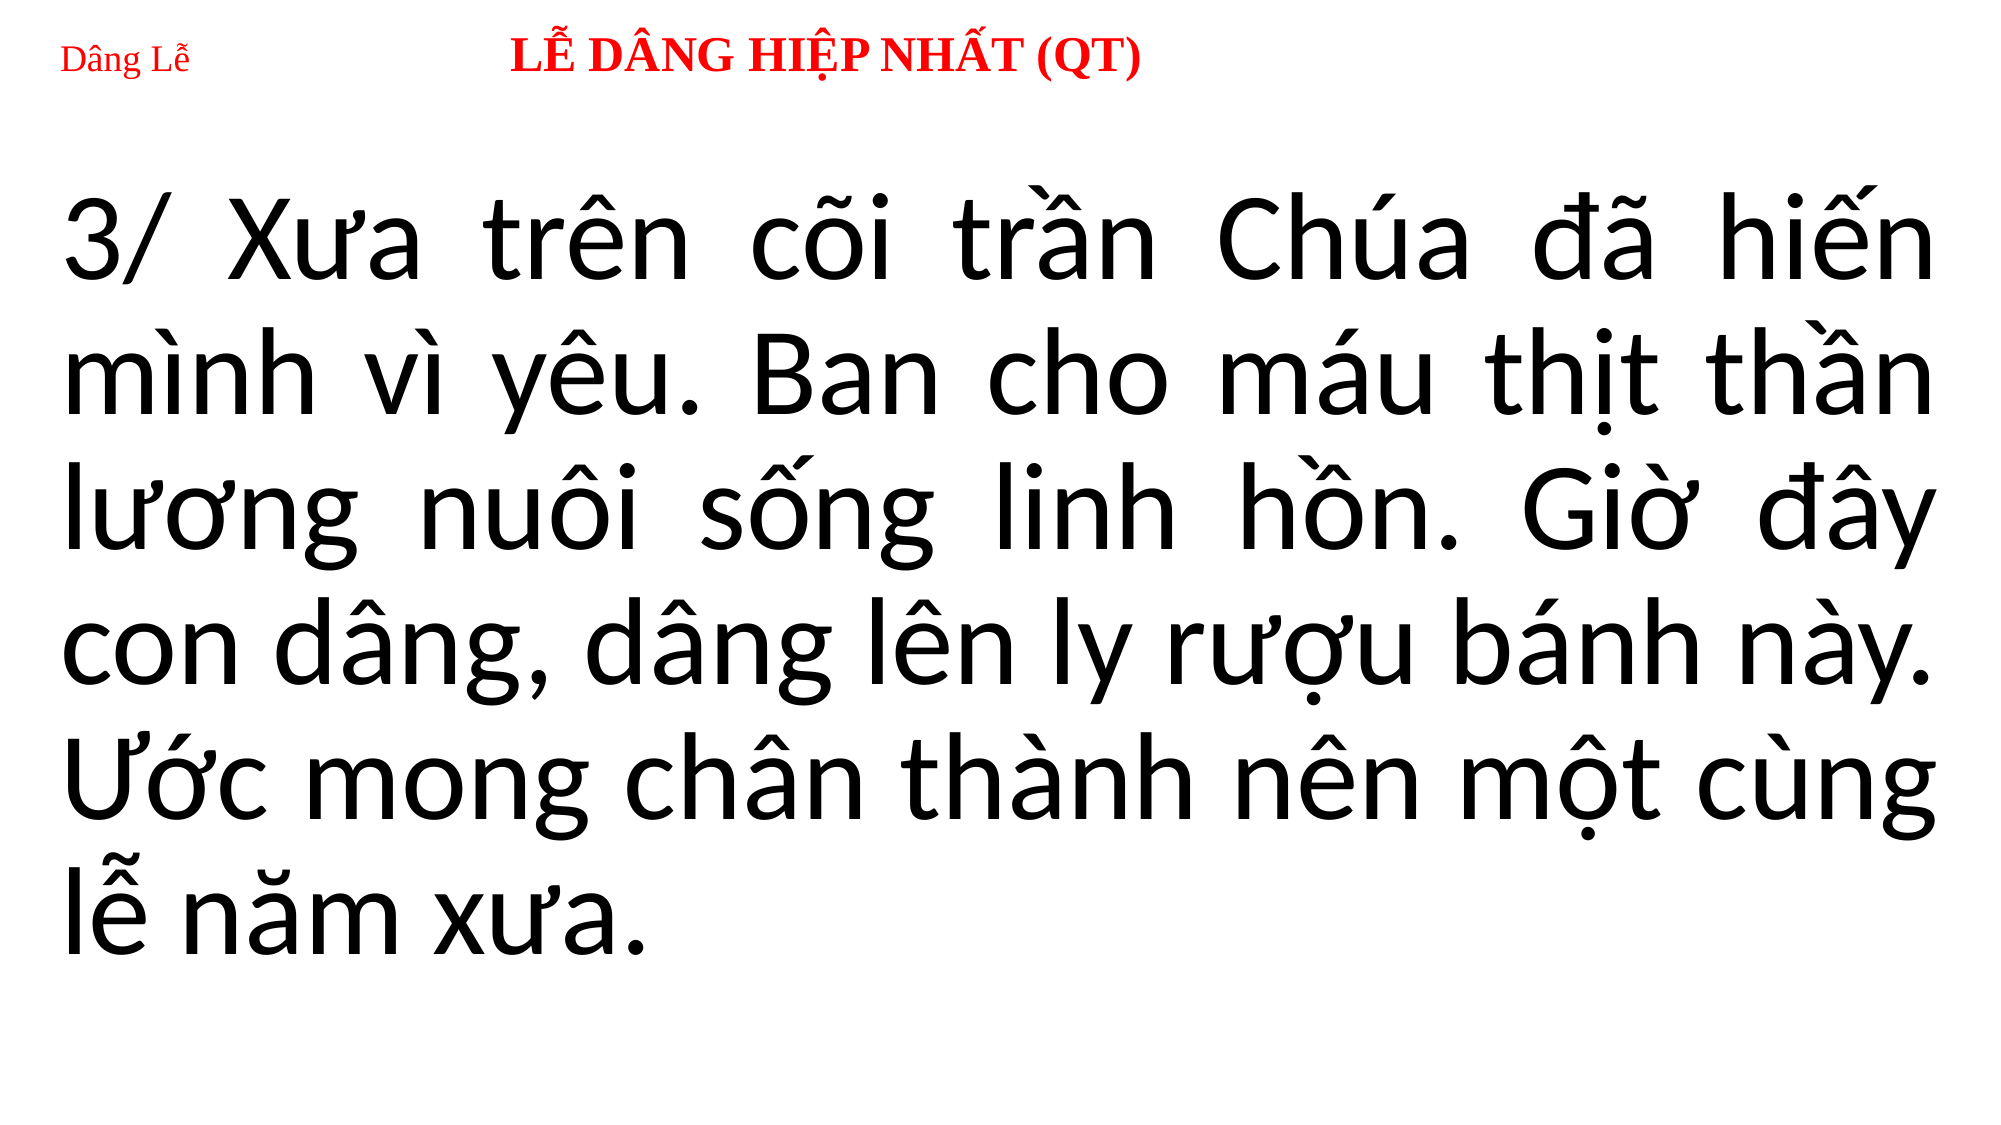

# Dâng Lễ                            	LỄ DÂNG HIỆP NHẤT (QT)
3/ Xưa trên cõi trần Chúa đã hiến mình vì yêu. Ban cho máu thịt thần lương nuôi sống linh hồn. Giờ đây con dâng, dâng lên ly rượu bánh này. Ước mong chân thành nên một cùng lễ năm xưa.